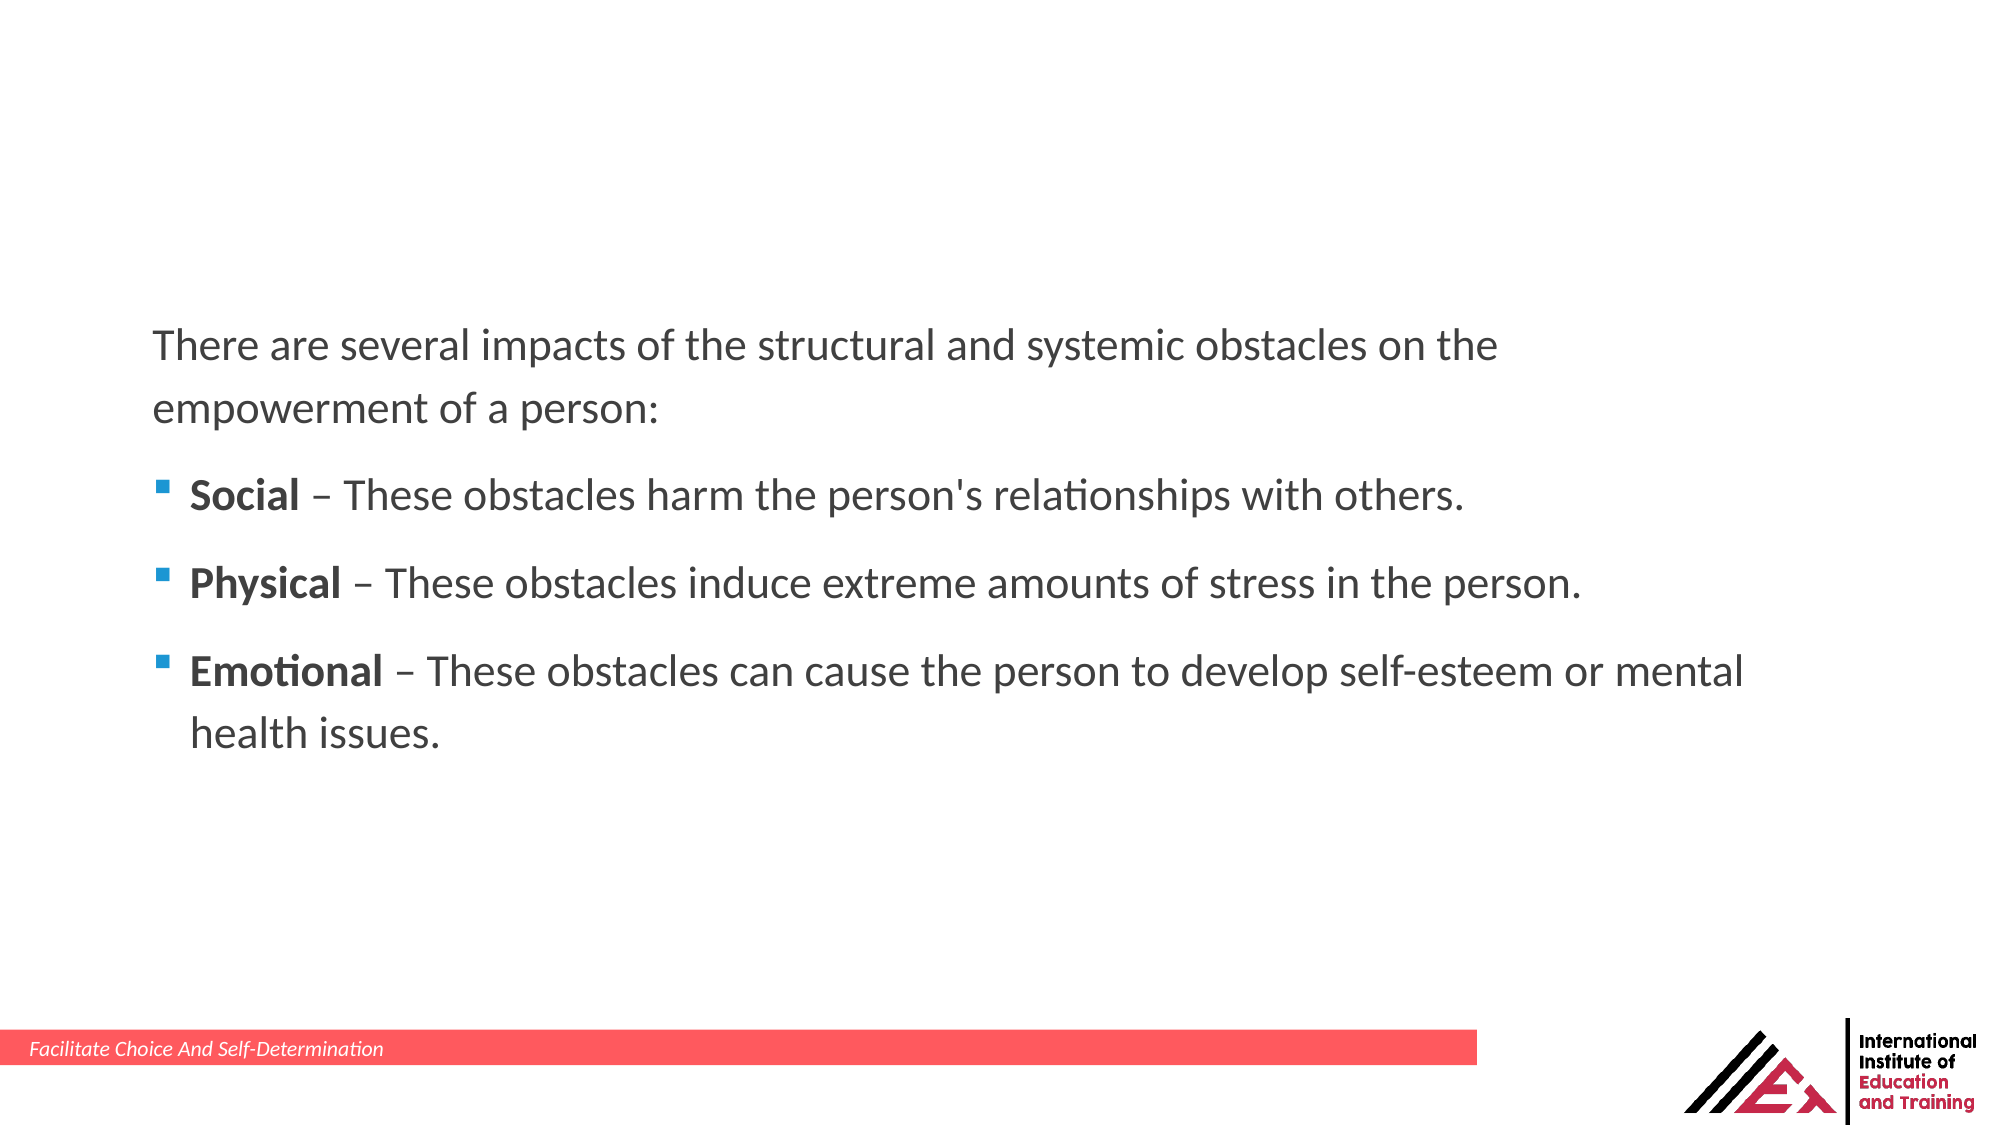

There are several impacts of the structural and systemic obstacles on the empowerment of a person:
Social – These obstacles harm the person's relationships with others.
Physical – These obstacles induce extreme amounts of stress in the person.
Emotional – These obstacles can cause the person to develop self-esteem or mental health issues.
Facilitate Choice And Self-Determination